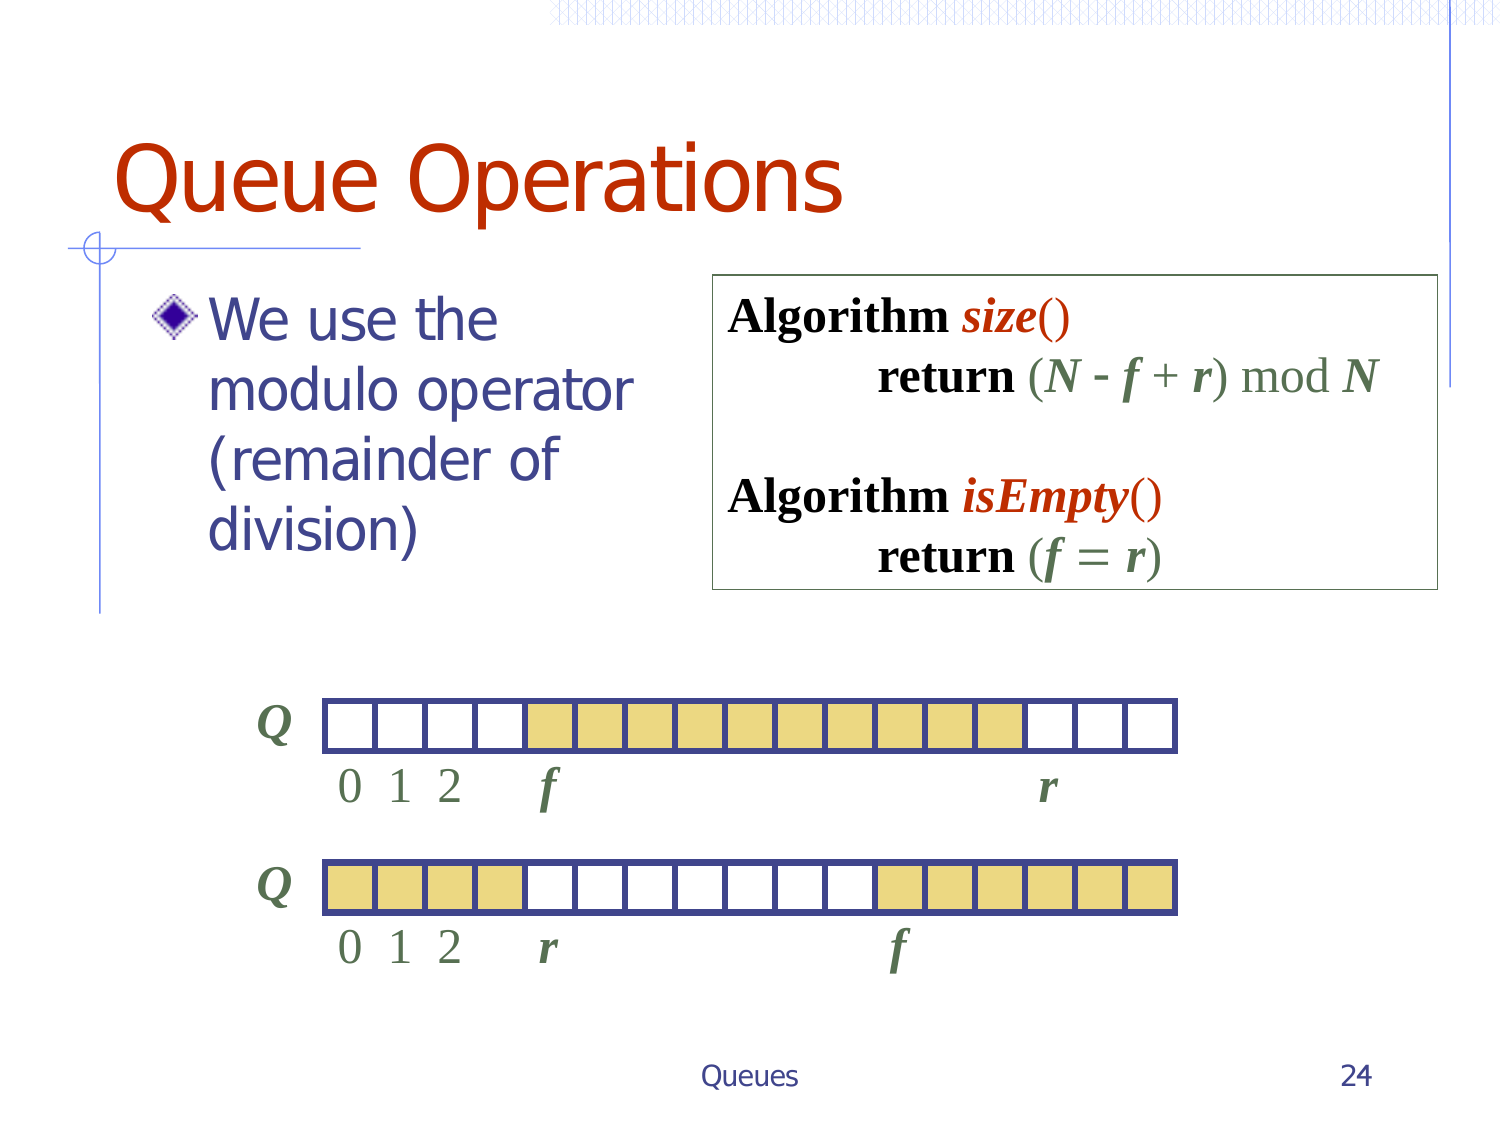

# Queue Operations
We use the modulo operator (remainder of division)
Algorithm size()
	return (N − f + r) mod N

Algorithm isEmpty()
	return (f = r)
Q

0
1
2
f
r
Q

0
1
2
r
f
Queues
24